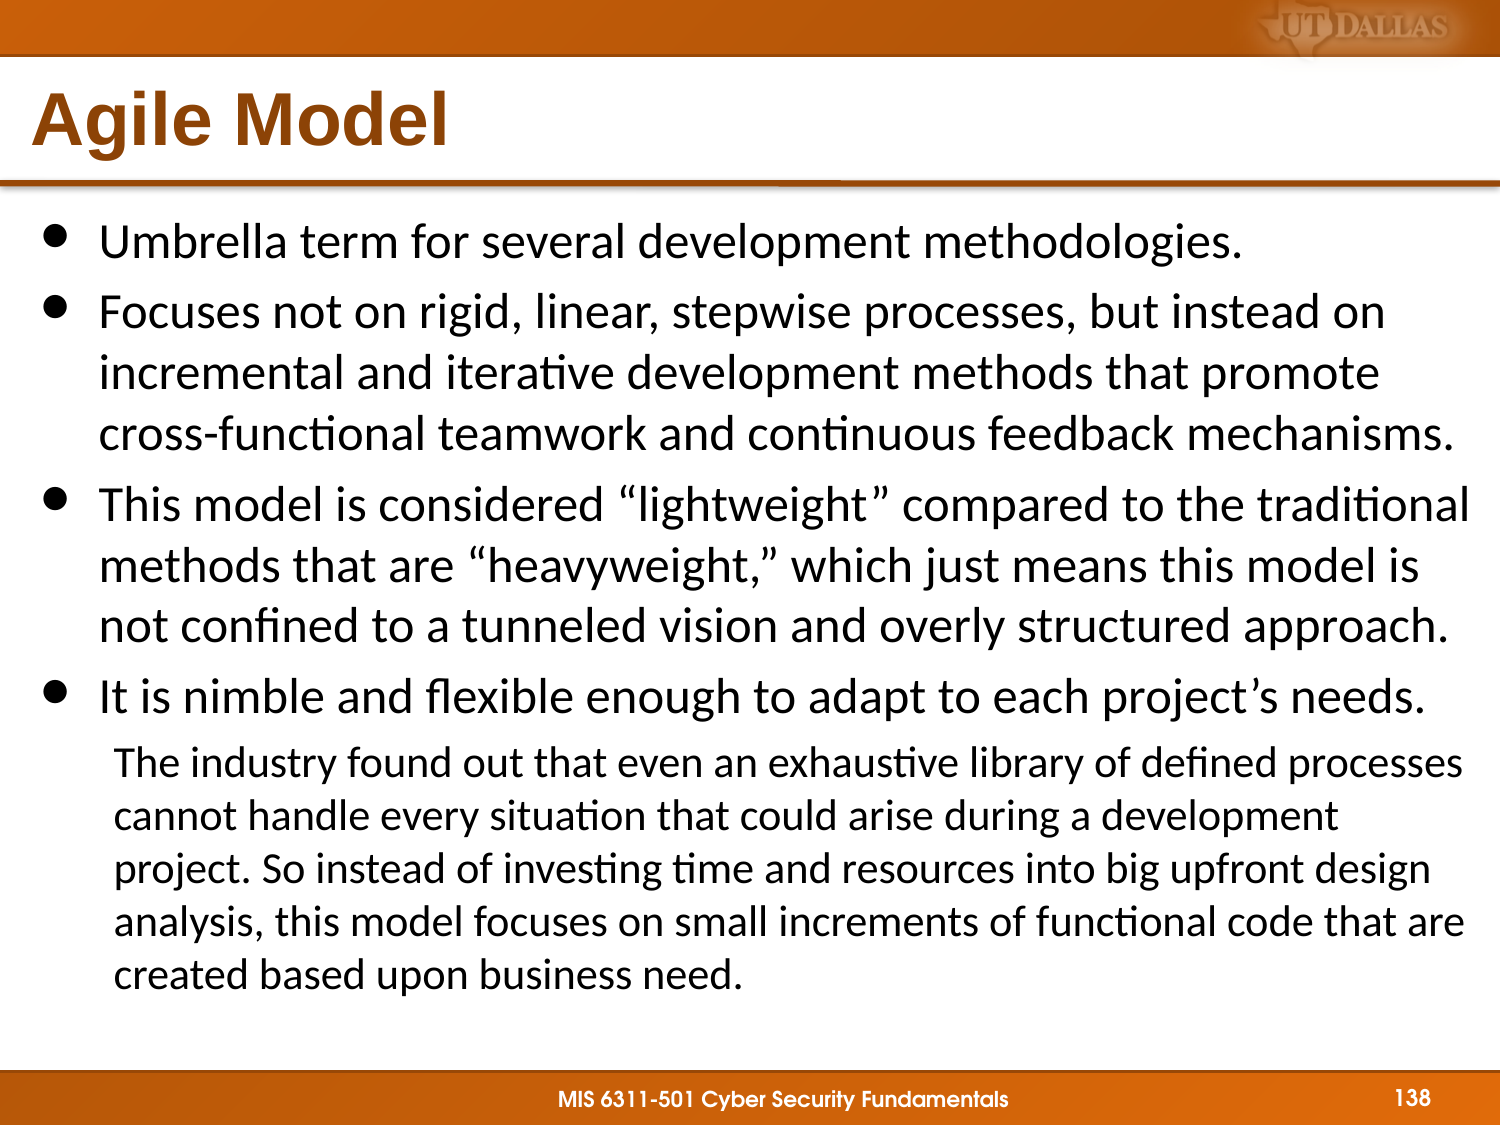

# Agile Model
Umbrella term for several development methodologies.
Focuses not on rigid, linear, stepwise processes, but instead on incremental and iterative development methods that promote cross-functional teamwork and continuous feedback mechanisms.
This model is considered “lightweight” compared to the traditional methods that are “heavyweight,” which just means this model is not confined to a tunneled vision and overly structured approach.
It is nimble and flexible enough to adapt to each project’s needs.
The industry found out that even an exhaustive library of defined processes cannot handle every situation that could arise during a development project. So instead of investing time and resources into big upfront design analysis, this model focuses on small increments of functional code that are created based upon business need.
138